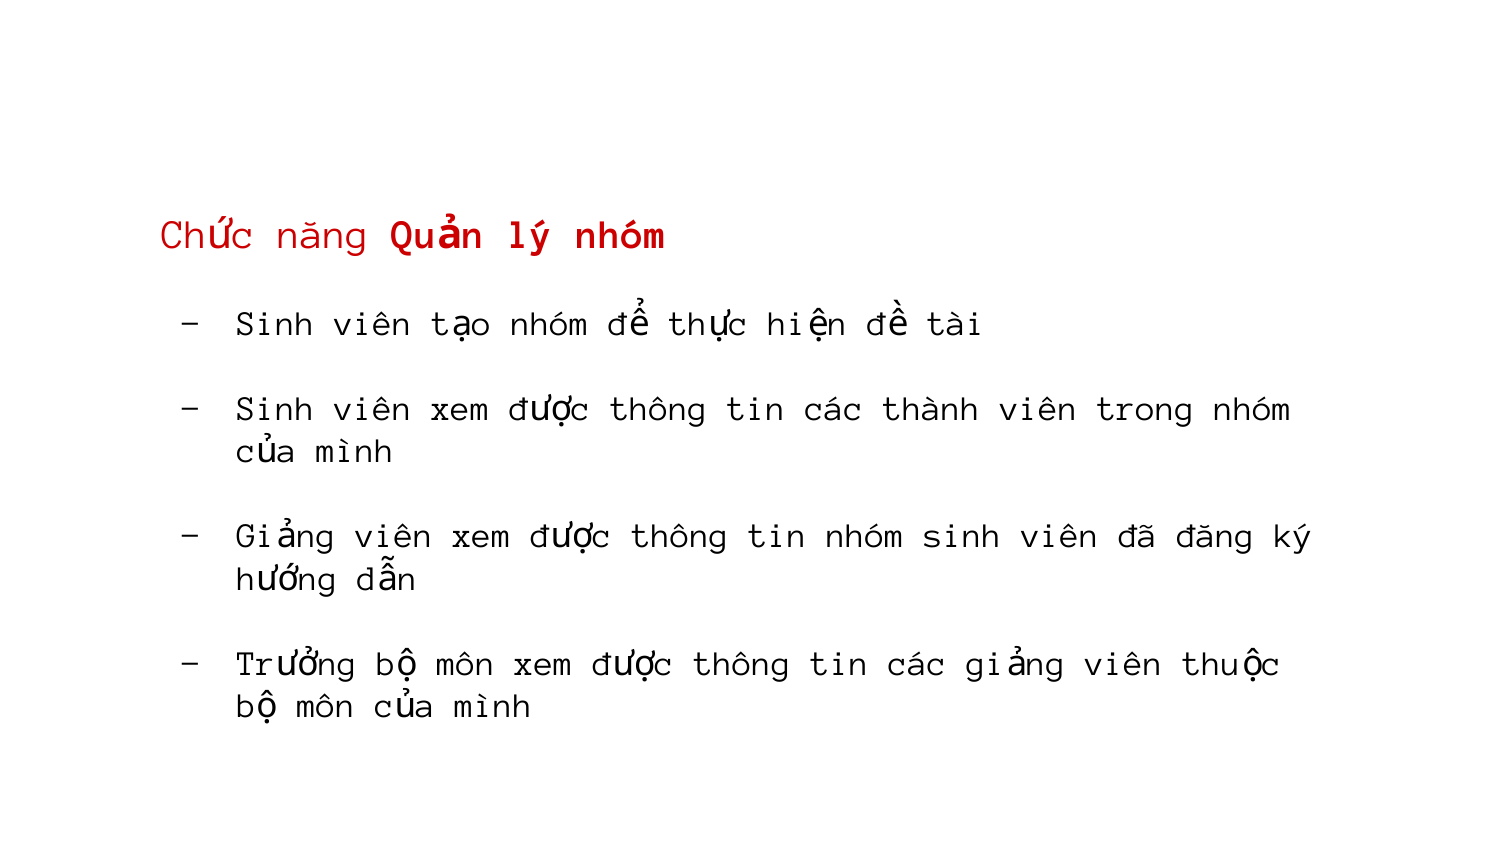

Chức năng Quản lý nhóm

Sinh viên tạo nhóm để thực hiện đề tài

Sinh viên xem được thông tin các thành viên trong nhóm của mình

Giảng viên xem được thông tin nhóm sinh viên đã đăng ký hướng dẫn

Trưởng bộ môn xem được thông tin các giảng viên thuộc bộ môn của mình